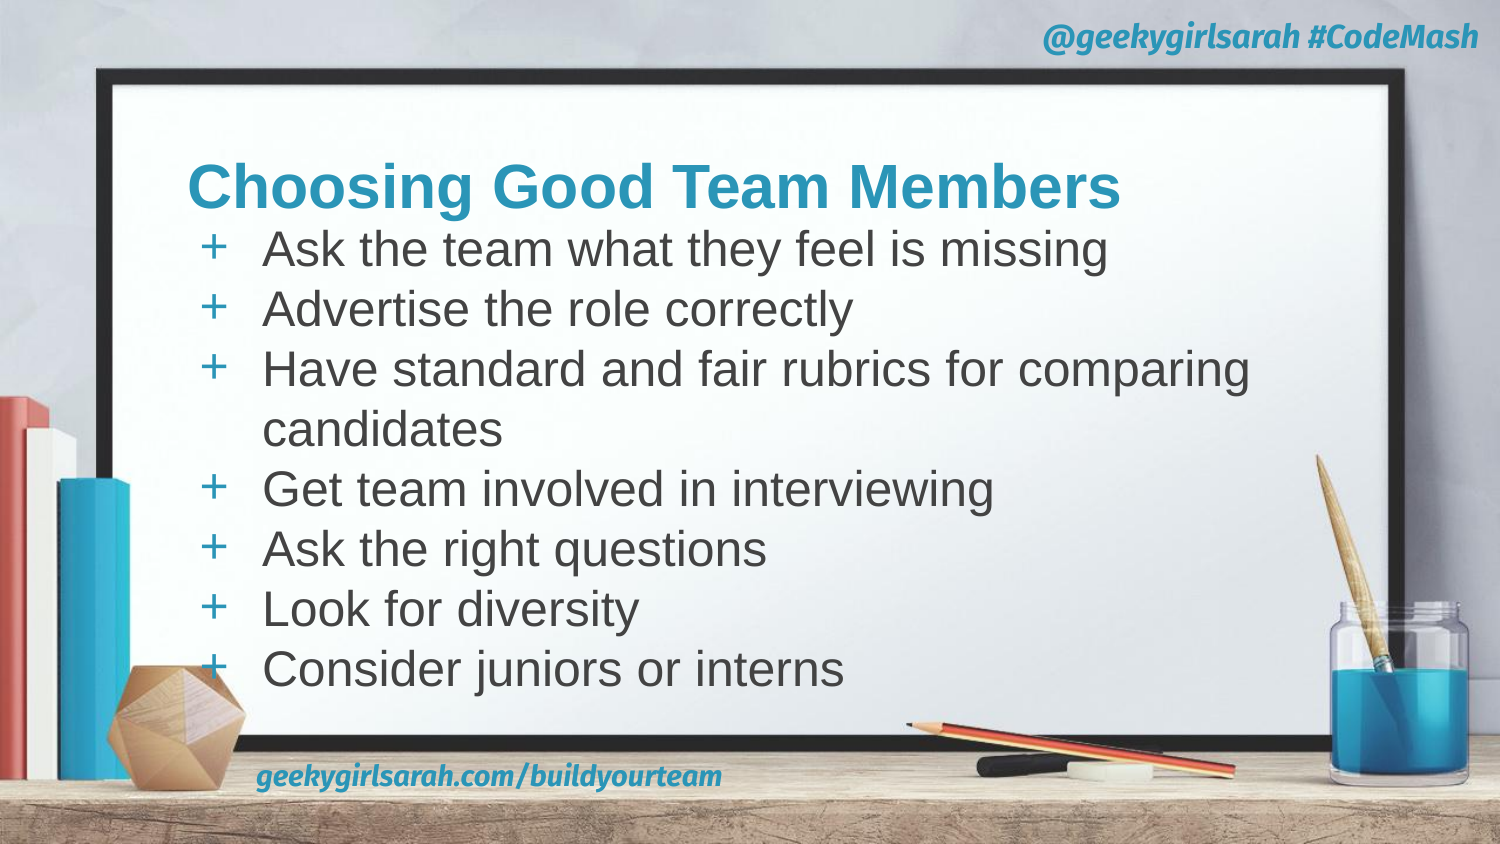

# Choosing Good Team Members
Ask the team what they feel is missing
Advertise the role correctly
Have standard and fair rubrics for comparing candidates
Get team involved in interviewing
Ask the right questions
Look for diversity
Consider juniors or interns